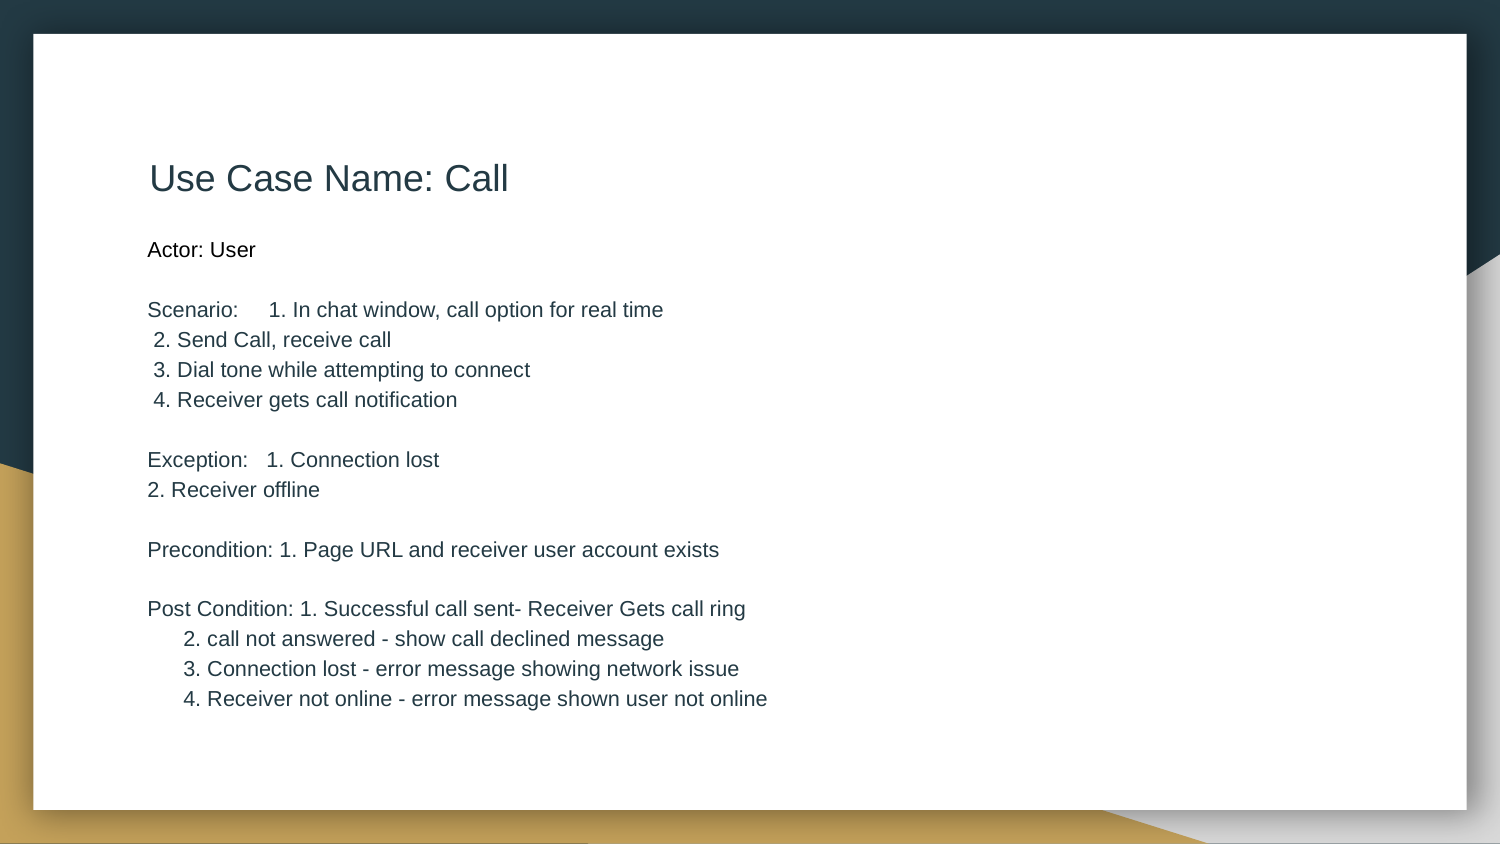

# Use Case Name: Call
Actor: User

Scenario:     1. In chat window, call option for real time
	 2. Send Call, receive call
	 3. Dial tone while attempting to connect
	 4. Receiver gets call notification

Exception:   1. Connection lost
	2. Receiver offline

Precondition: 1. Page URL and receiver user account exists

Post Condition: 1. Successful call sent- Receiver Gets call ring
	      2. call not answered - show call declined message
	      3. Connection lost - error message showing network issue
	      4. Receiver not online - error message shown user not online